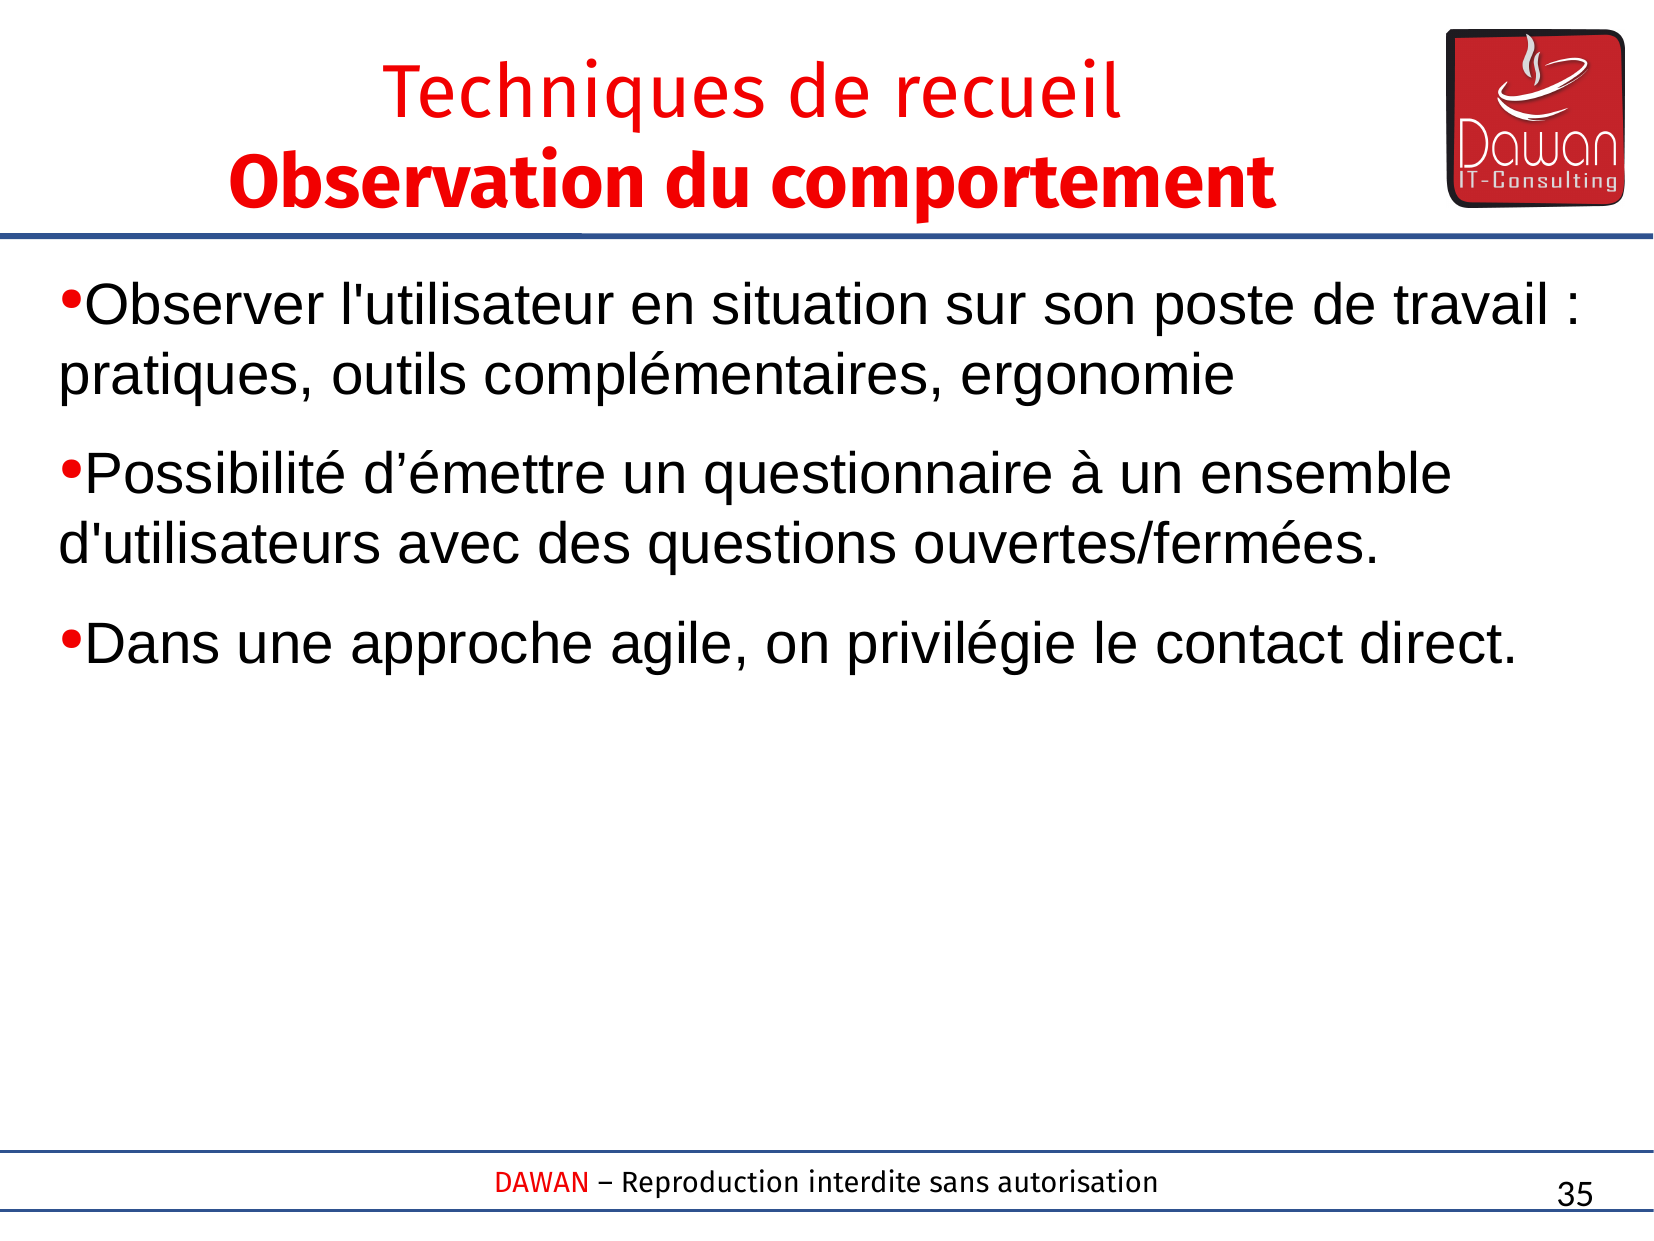

Techniques de recueil
Observation du comportement
Observer l'utilisateur en situation sur son poste de travail : pratiques, outils complémentaires, ergonomie
Possibilité d’émettre un questionnaire à un ensemble d'utilisateurs avec des questions ouvertes/fermées.
Dans une approche agile, on privilégie le contact direct.
35